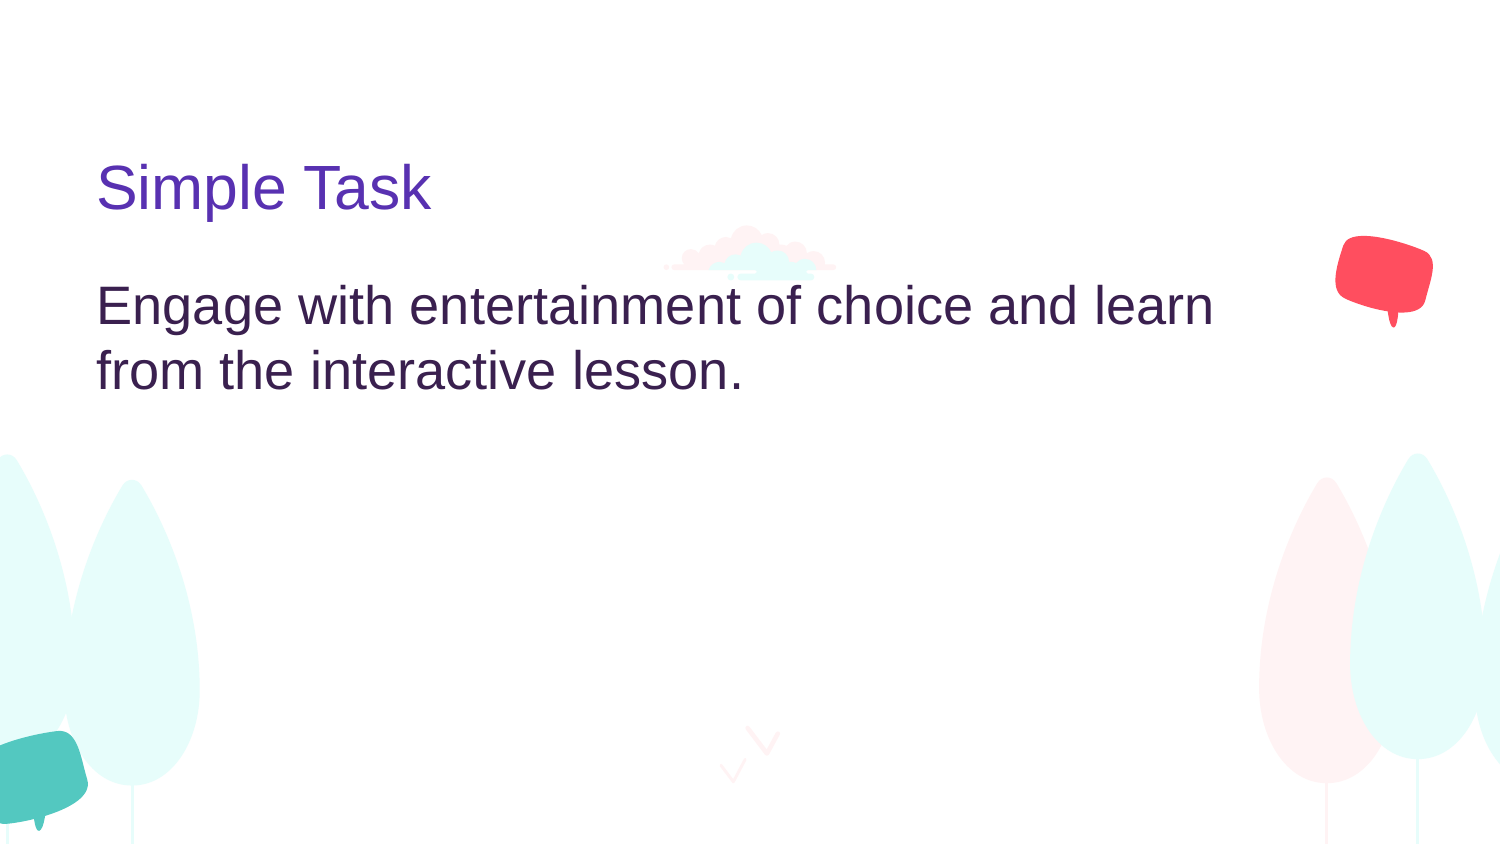

# Simple Task

Engage with entertainment of choice and learn from the interactive lesson.